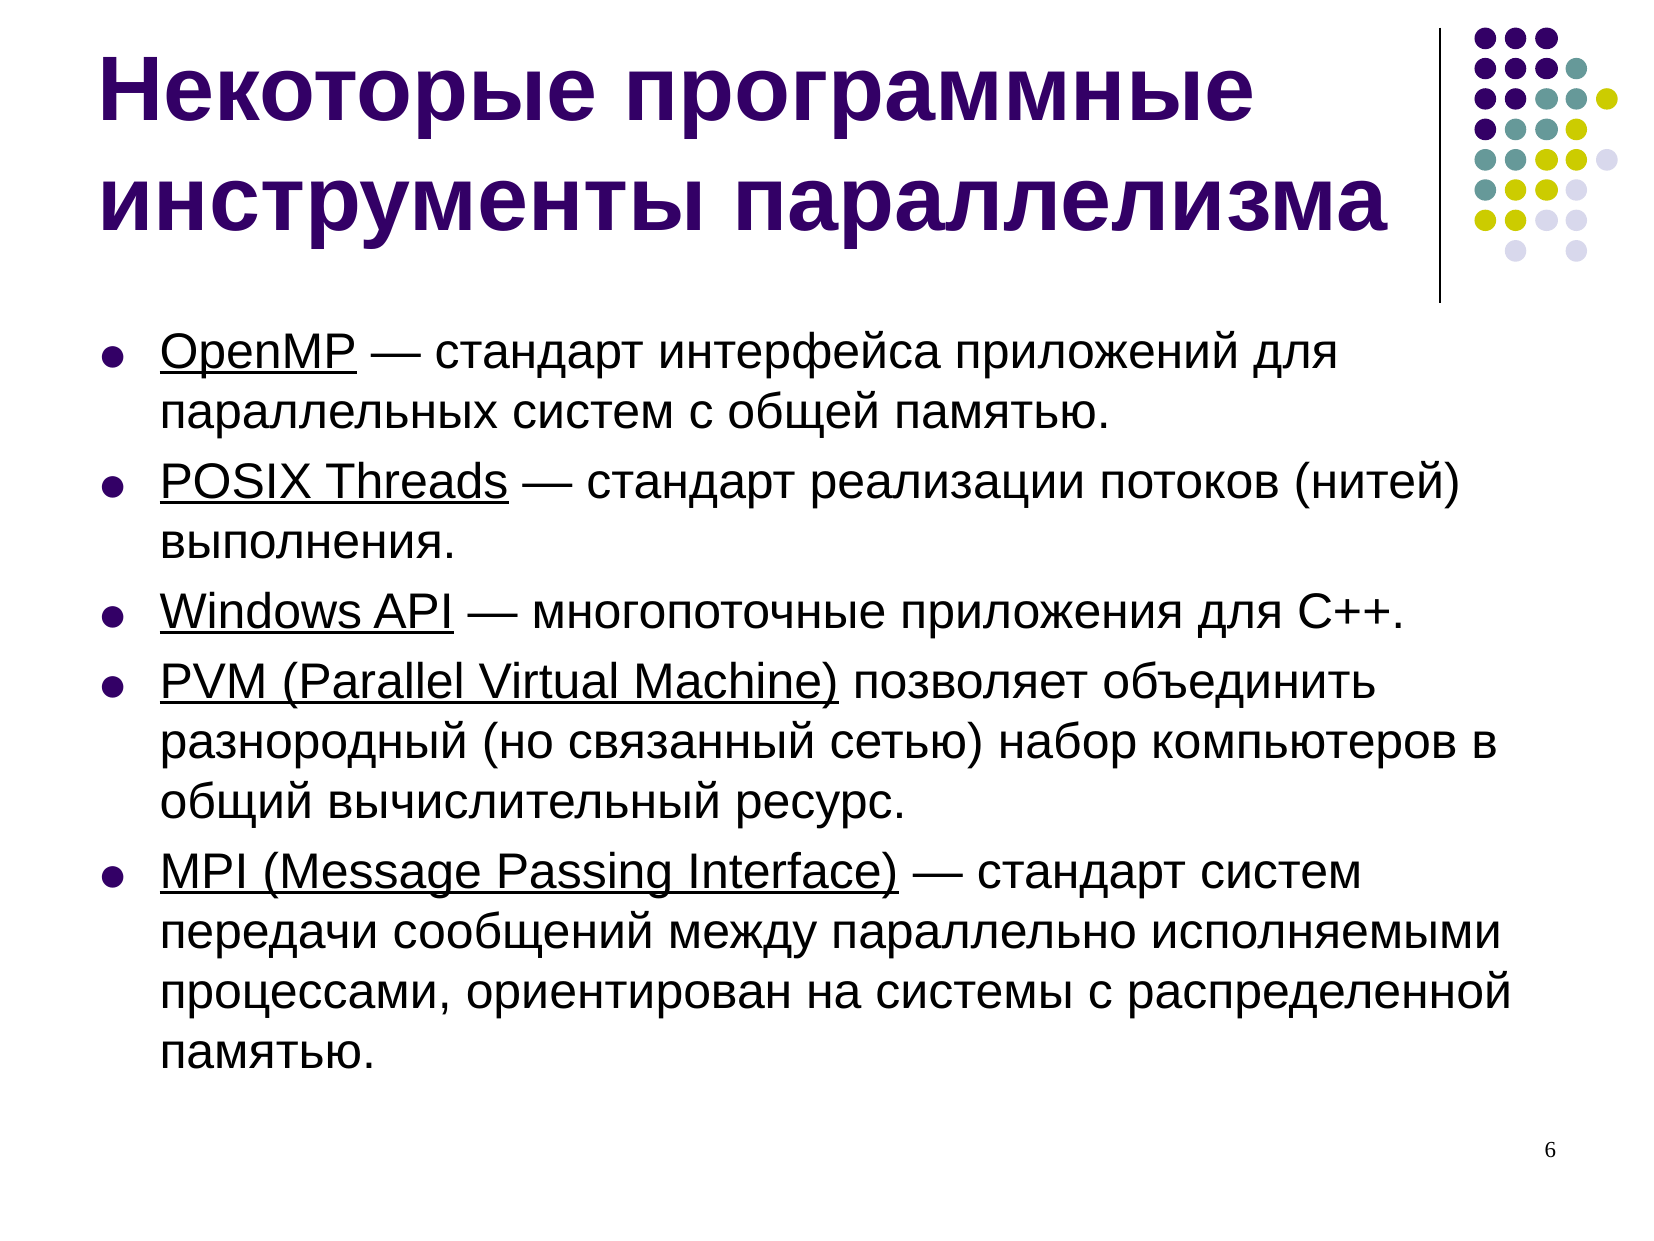

# Некоторые программные инструменты параллелизма
OpenMP — стандарт интерфейса приложений для параллельных систем с общей памятью.
POSIX Threads — стандарт реализации потоков (нитей) выполнения.
Windows API — многопоточные приложения для C++.
PVM (Parallel Virtual Machine) позволяет объединить разнородный (но связанный сетью) набор компьютеров в общий вычислительный ресурс.
MPI (Message Passing Interface) — стандарт систем передачи сообщений между параллельно исполняемыми процессами, ориентирован на системы с распределенной памятью.
6